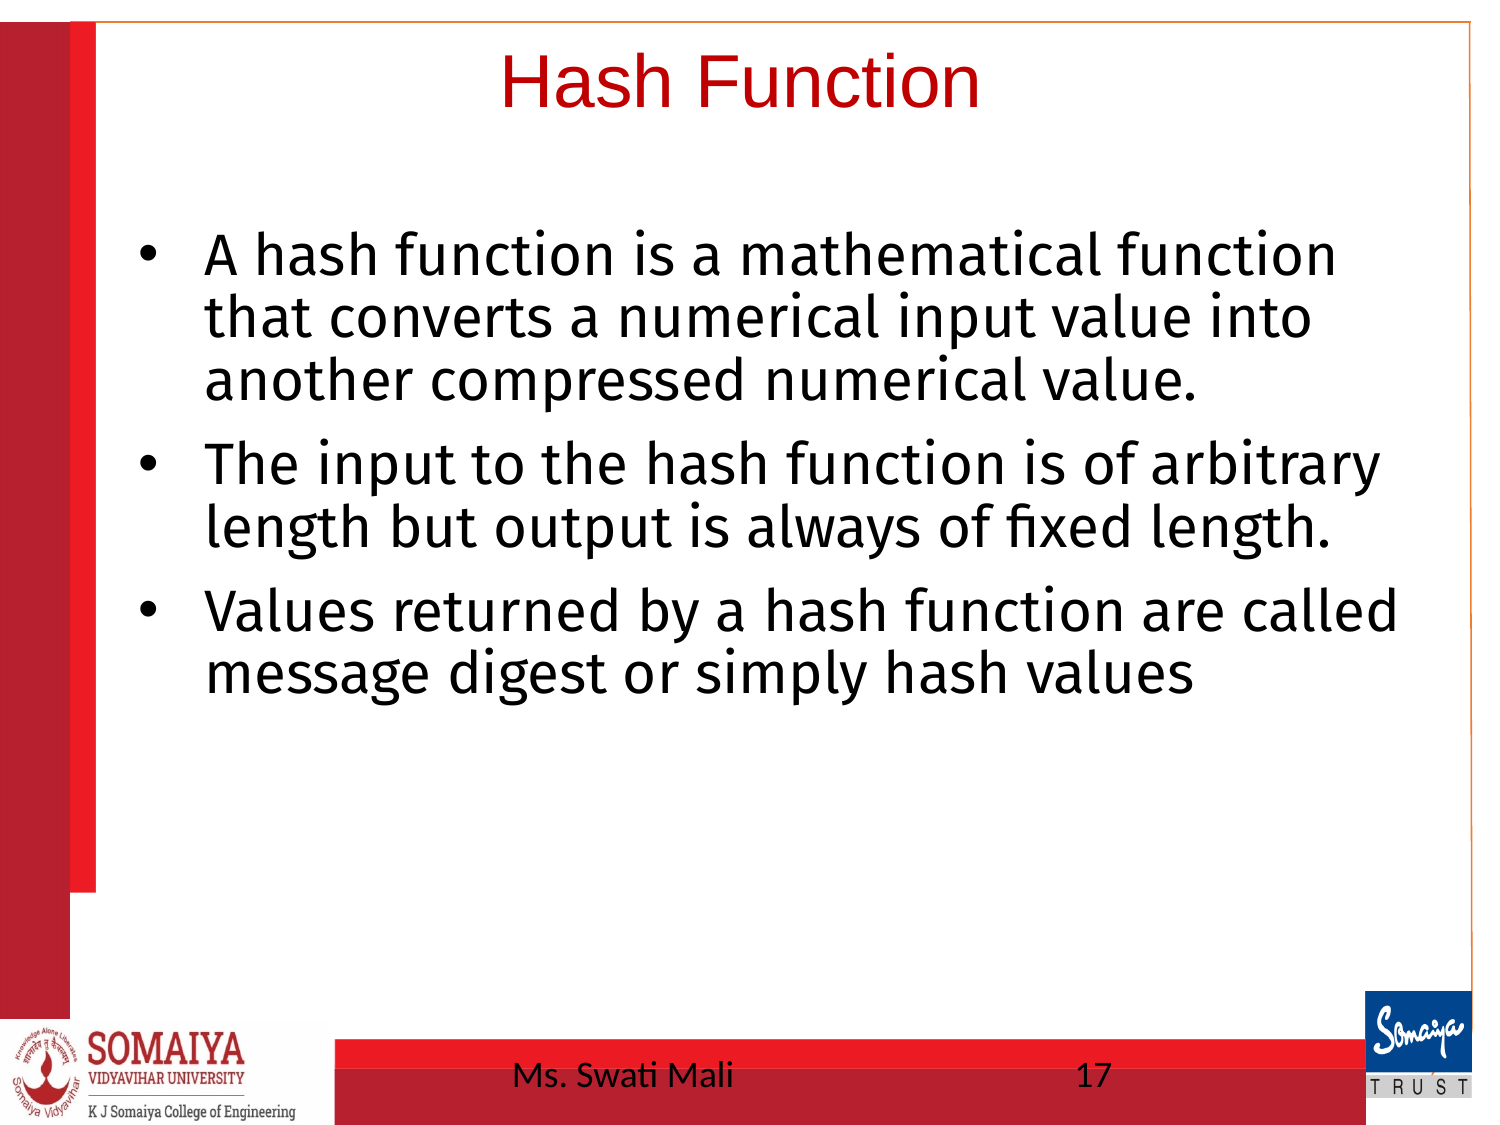

# Hash Function
A hash function is a mathematical function that converts a numerical input value into another compressed numerical value.
The input to the hash function is of arbitrary length but output is always of fixed length.
Values returned by a hash function are called message digest or simply hash values
Ms. Swati Mali
17